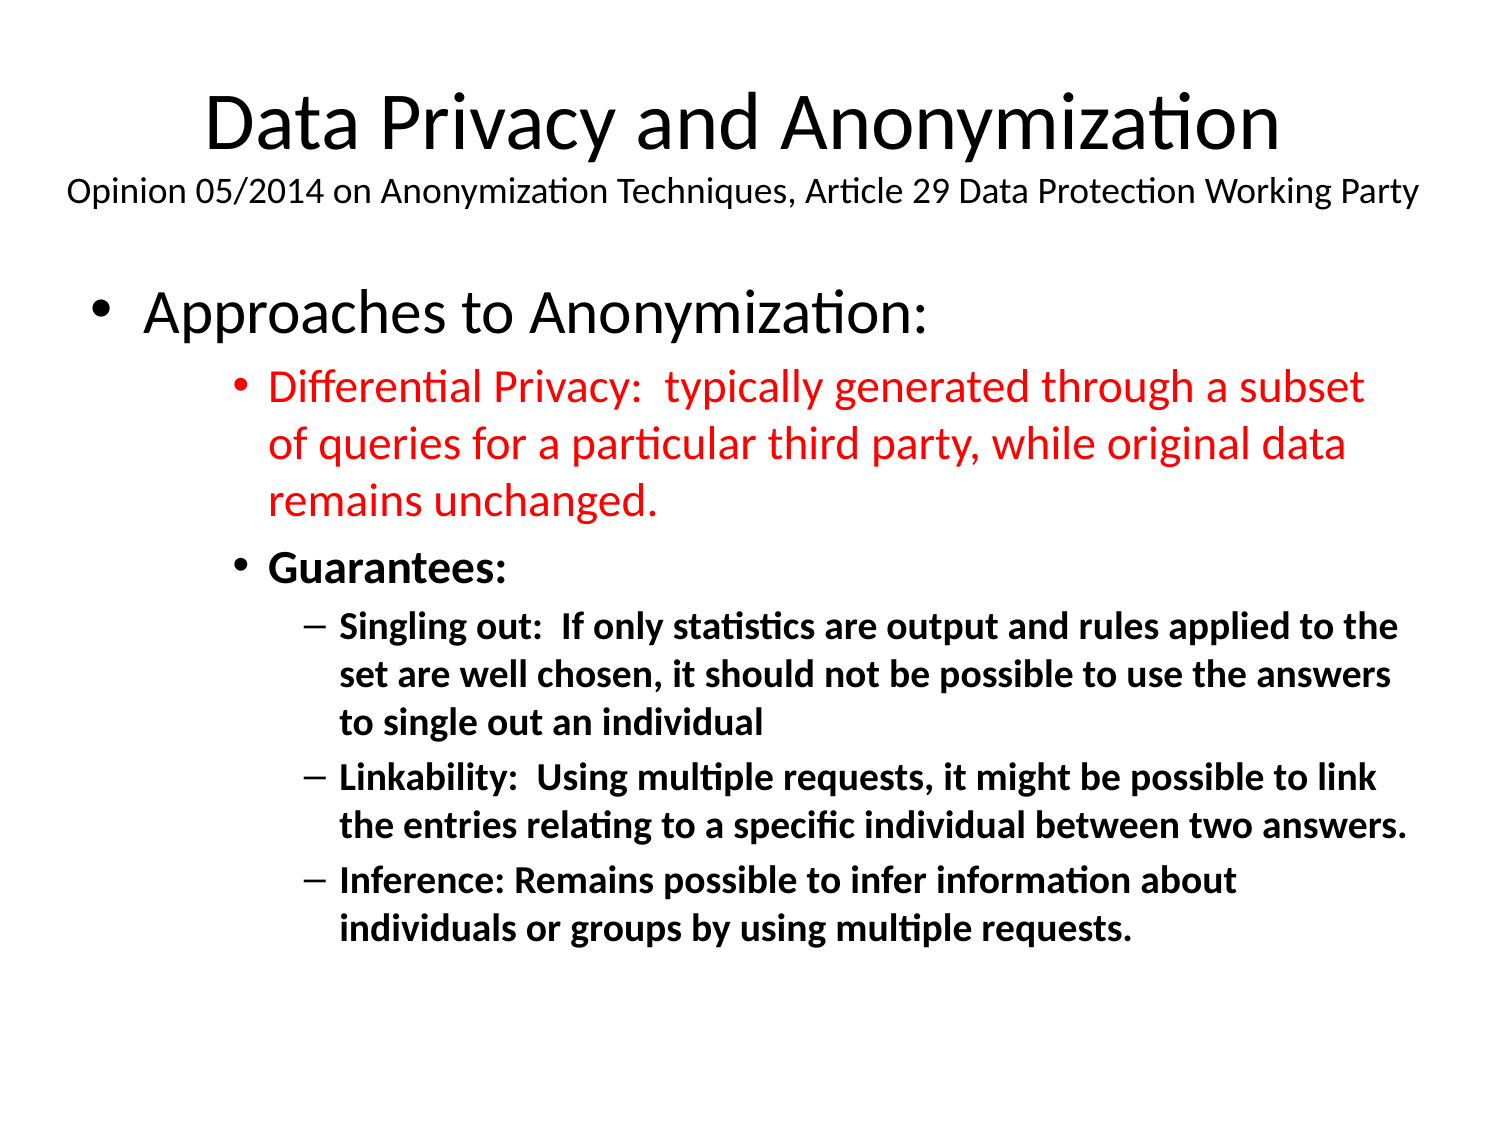

# Data Privacy and Anonymization Opinion 05/2014 on Anonymization Techniques, Article 29 Data Protection Working Party
Approaches to Anonymization:
Differential Privacy:  typically generated through a subset of queries for a particular third party, while original data remains unchanged.
Guarantees:
Singling out:  If only statistics are output and rules applied to the set are well chosen, it should not be possible to use the answers to single out an individual
Linkability:  Using multiple requests, it might be possible to link the entries relating to a specific individual between two answers.
Inference: Remains possible to infer information about individuals or groups by using multiple requests.